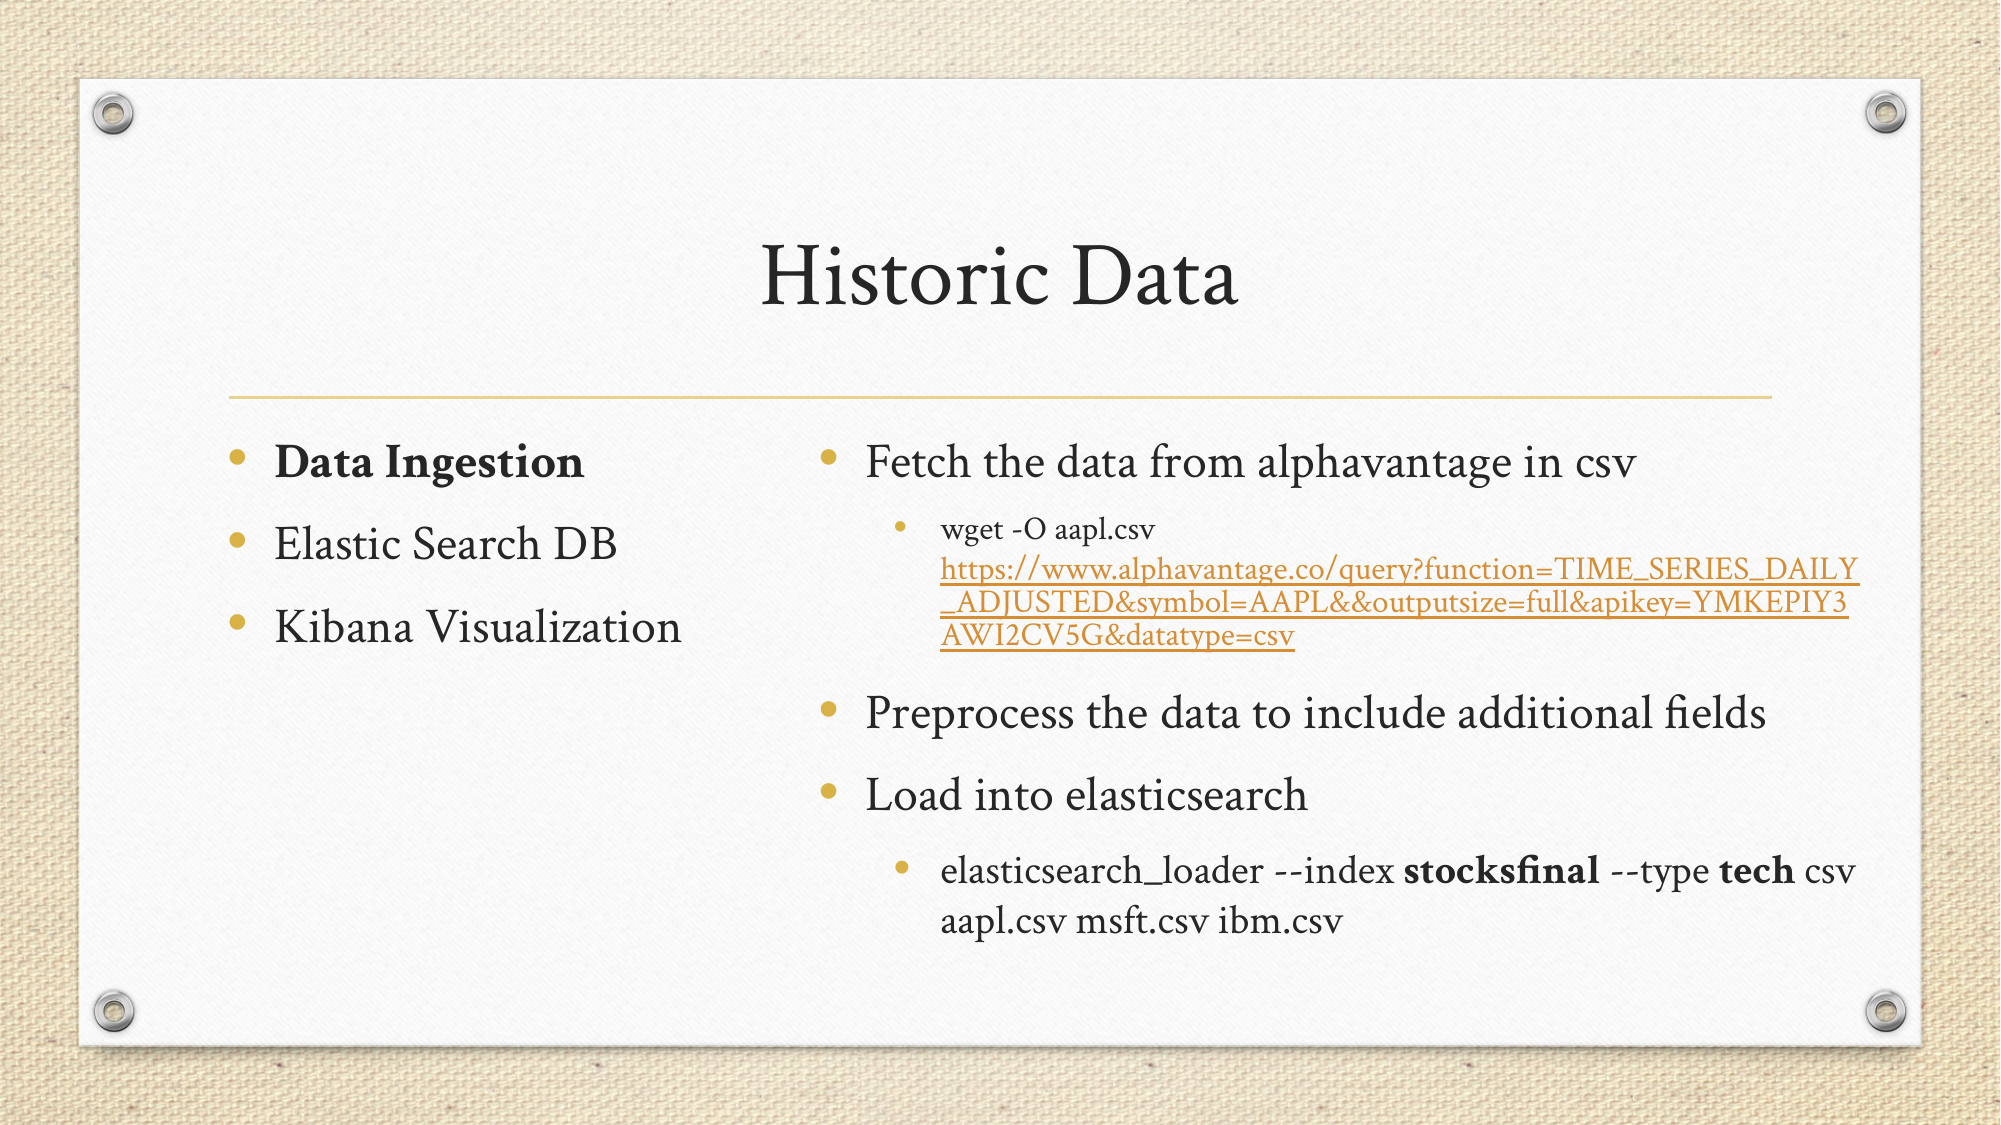

# Historic Data
Data Ingestion
Elastic Search DB
Kibana Visualization

Fetch the data from alphavantage in csv
wget -O aapl.csv https://www.alphavantage.co/query?function=TIME_SERIES_DAILY_ADJUSTED&symbol=AAPL&&outputsize=full&apikey=YMKEPIY3AWI2CV5G&datatype=csv
Preprocess the data to include additional fields
Load into elasticsearch
elasticsearch_loader --index stocksfinal --type tech csv aapl.csv msft.csv ibm.csv